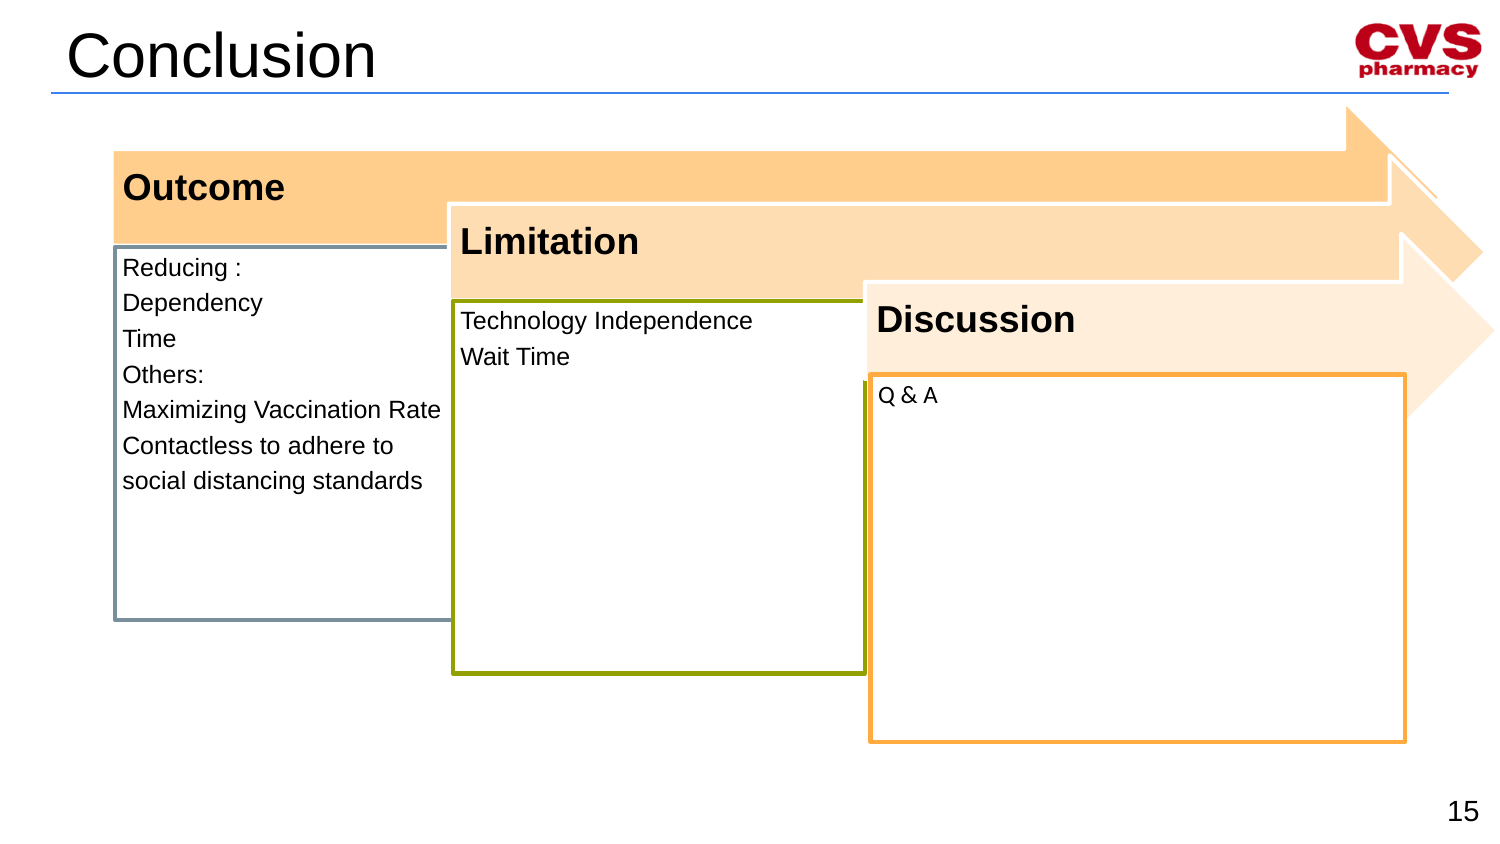

# Conclusion
Outcome
Reducing :
Dependency
Time
Others:
Maximizing Vaccination Rate
Contactless to adhere to
social distancing standards
Limitation
Technology Independence
Wait Time
Discussion
Q & A
15